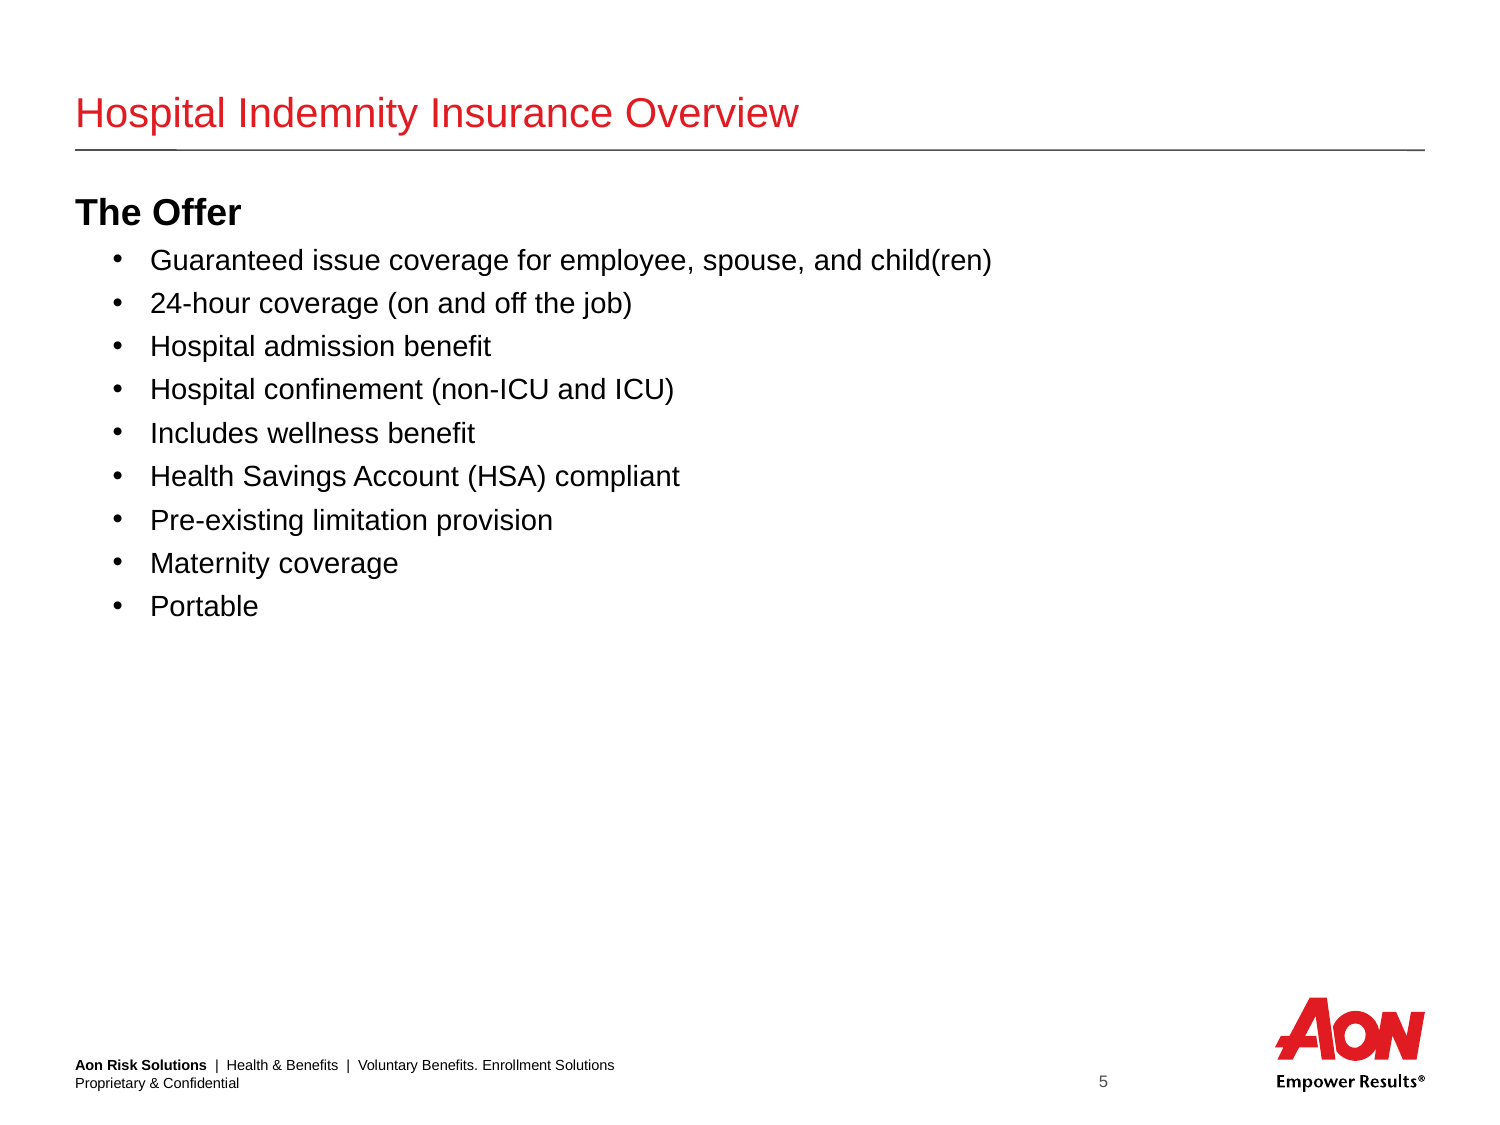

# Hospital Indemnity Insurance Overview
The Offer
Guaranteed issue coverage for employee, spouse, and child(ren)
24-hour coverage (on and off the job)
Hospital admission benefit
Hospital confinement (non-ICU and ICU)
Includes wellness benefit
Health Savings Account (HSA) compliant
Pre-existing limitation provision
Maternity coverage
Portable